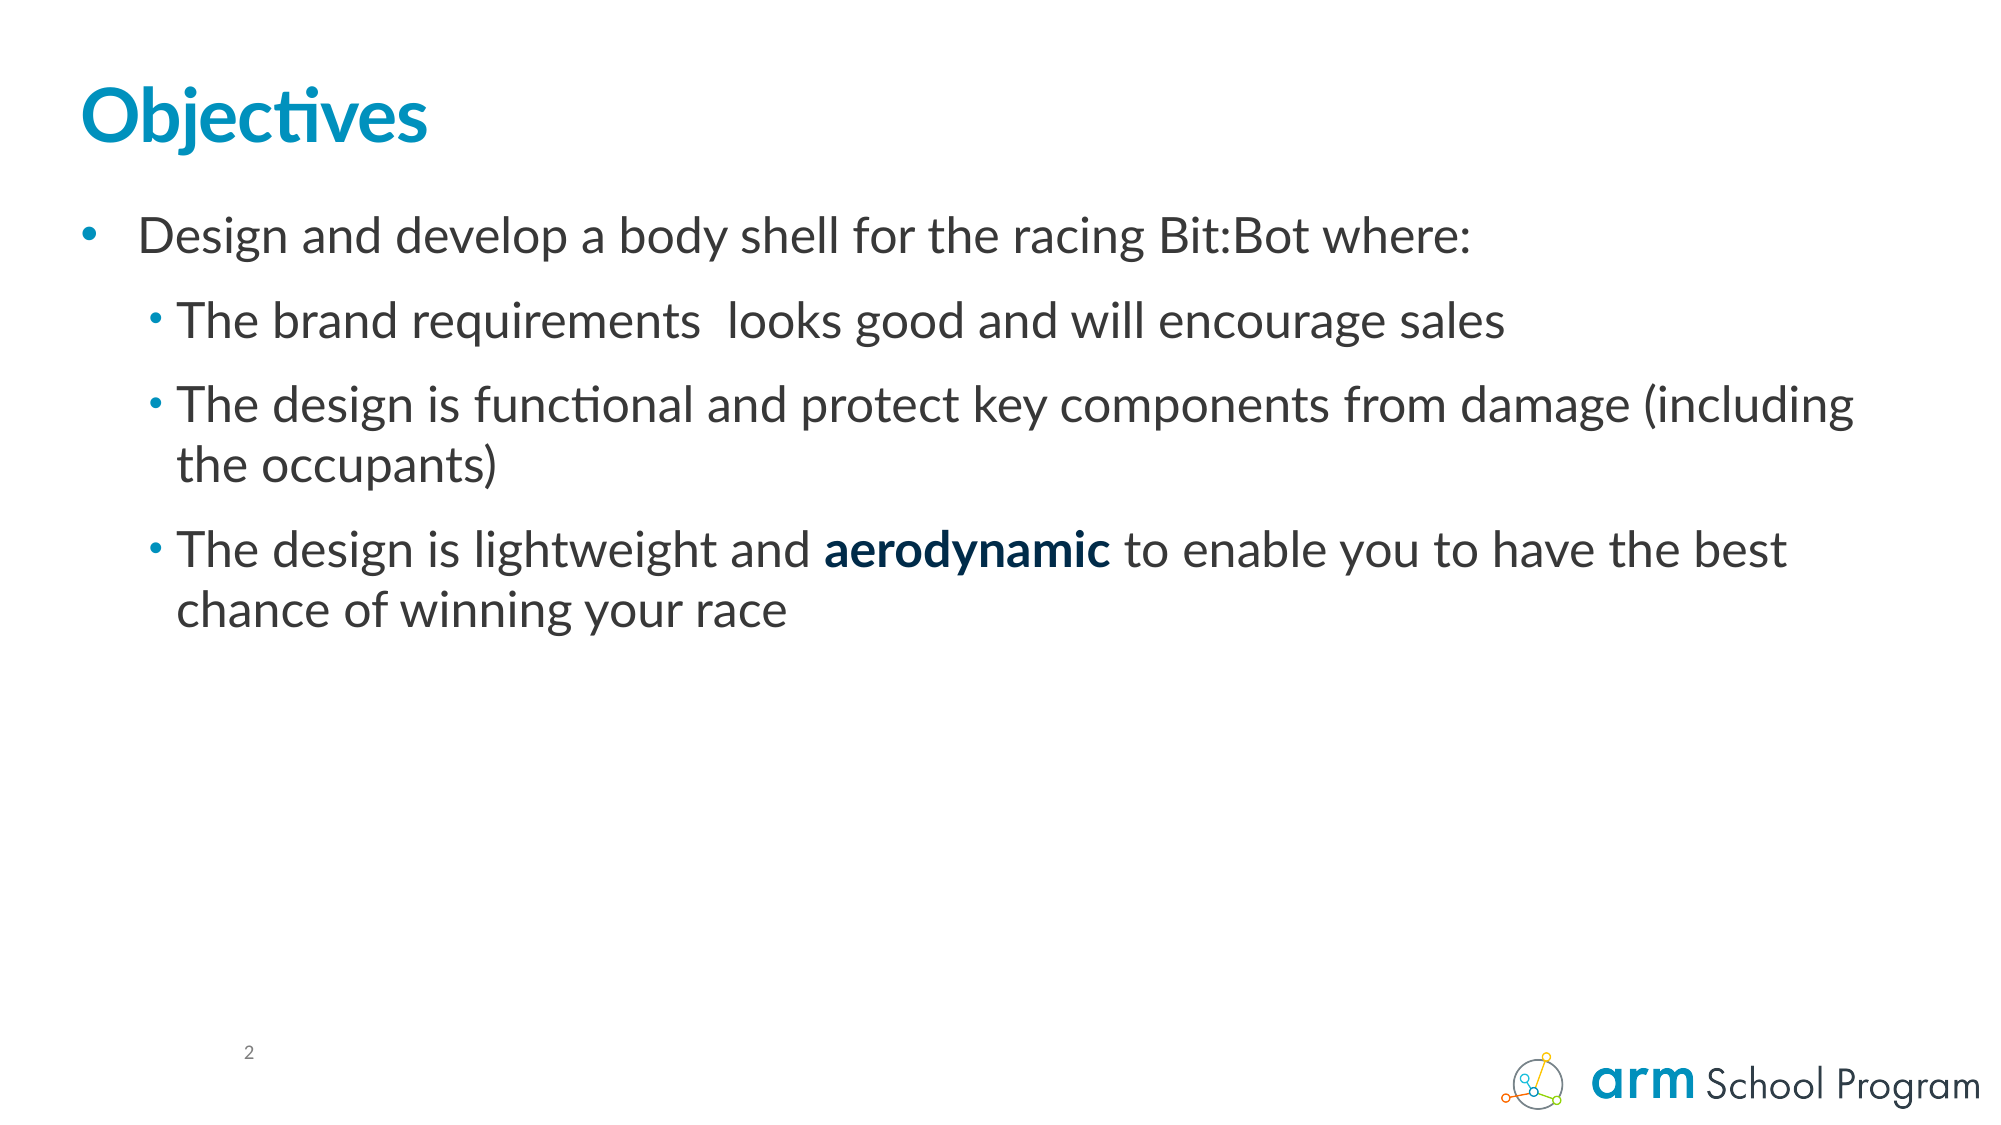

# Objectives
Design and develop a body shell for the racing Bit:Bot where:
The brand requirements  looks good and will encourage sales
The design is functional and protect key components from damage (including the occupants)
The design is lightweight and aerodynamic to enable you to have the best chance of winning your race